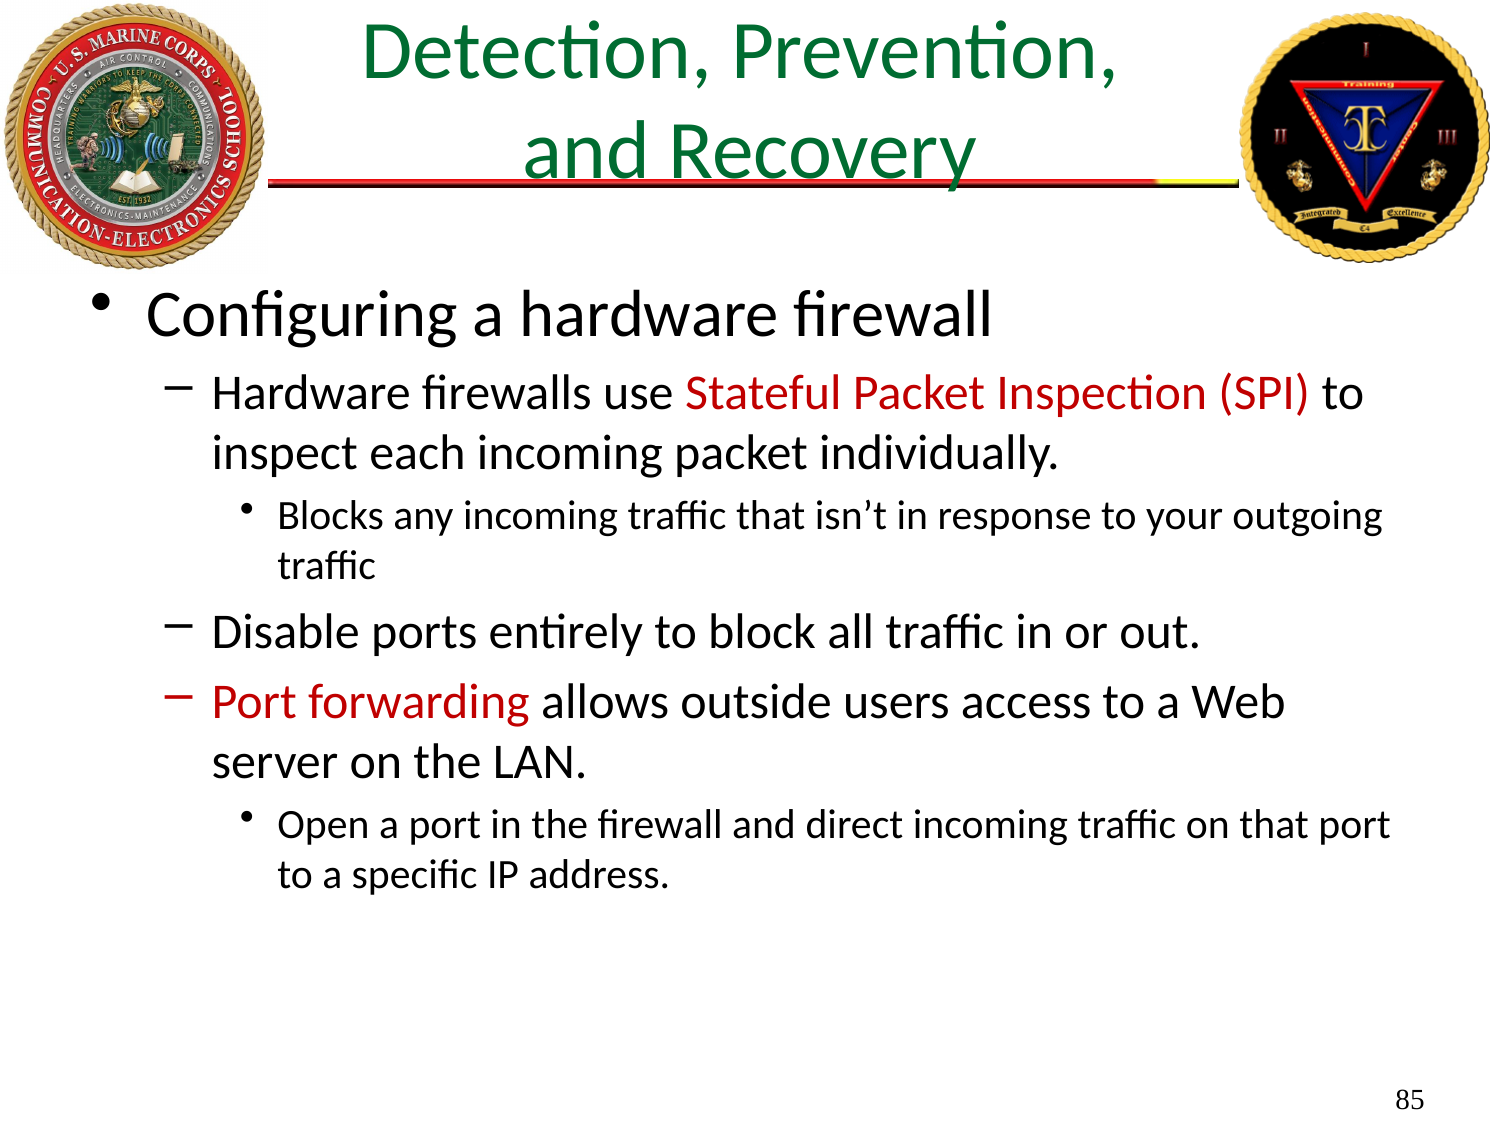

# Detection, Prevention, and Recovery
Configuring a hardware firewall
Hardware firewalls use Stateful Packet Inspection (SPI) to inspect each incoming packet individually.
Blocks any incoming traffic that isn’t in response to your outgoing traffic
Disable ports entirely to block all traffic in or out.
Port forwarding allows outside users access to a Web server on the LAN.
Open a port in the firewall and direct incoming traffic on that port to a specific IP address.